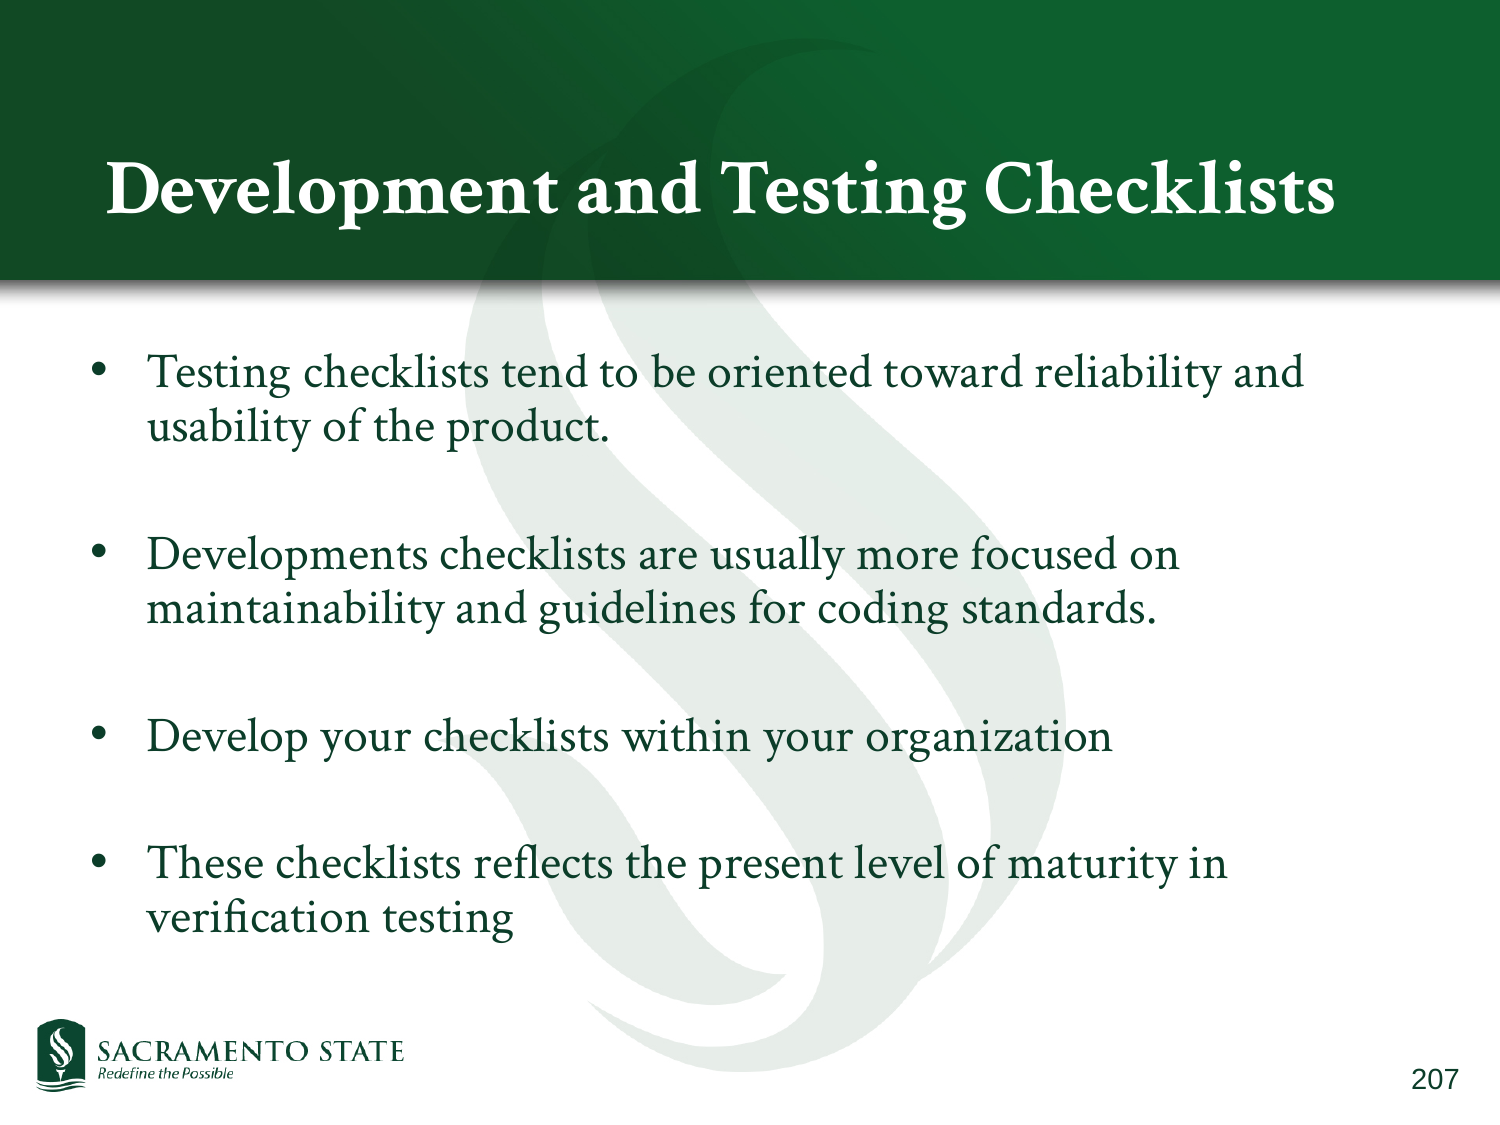

# Development and Testing Checklists
Testing checklists tend to be oriented toward reliability and usability of the product.

Developments checklists are usually more focused on maintainability and guidelines for coding standards.

Develop your checklists within your organization

These checklists reflects the present level of maturity in verification testing
207